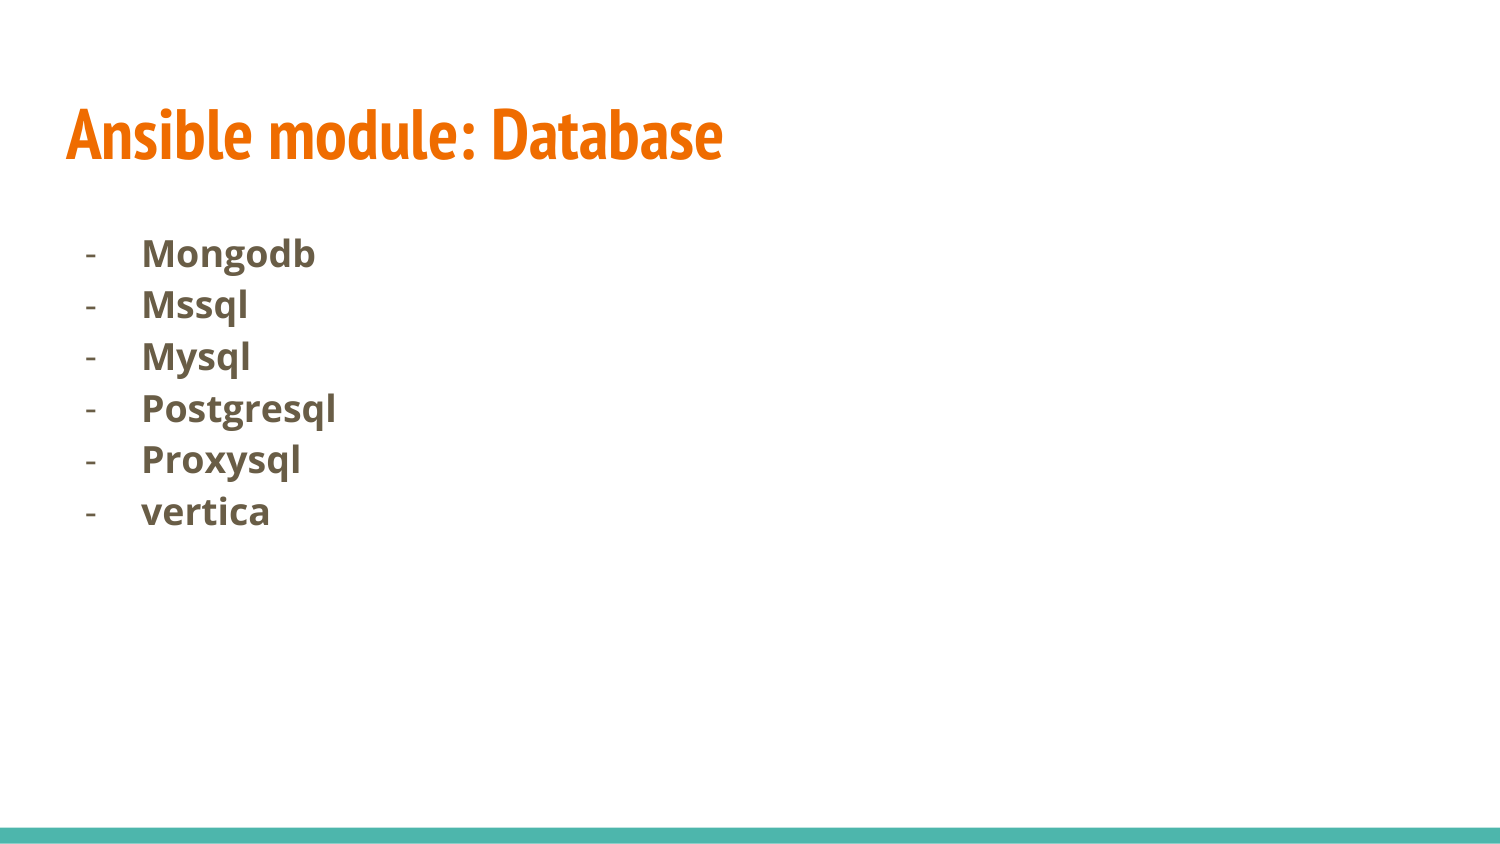

# Ansible module: Database
Mongodb
Mssql
Mysql
Postgresql
Proxysql
vertica